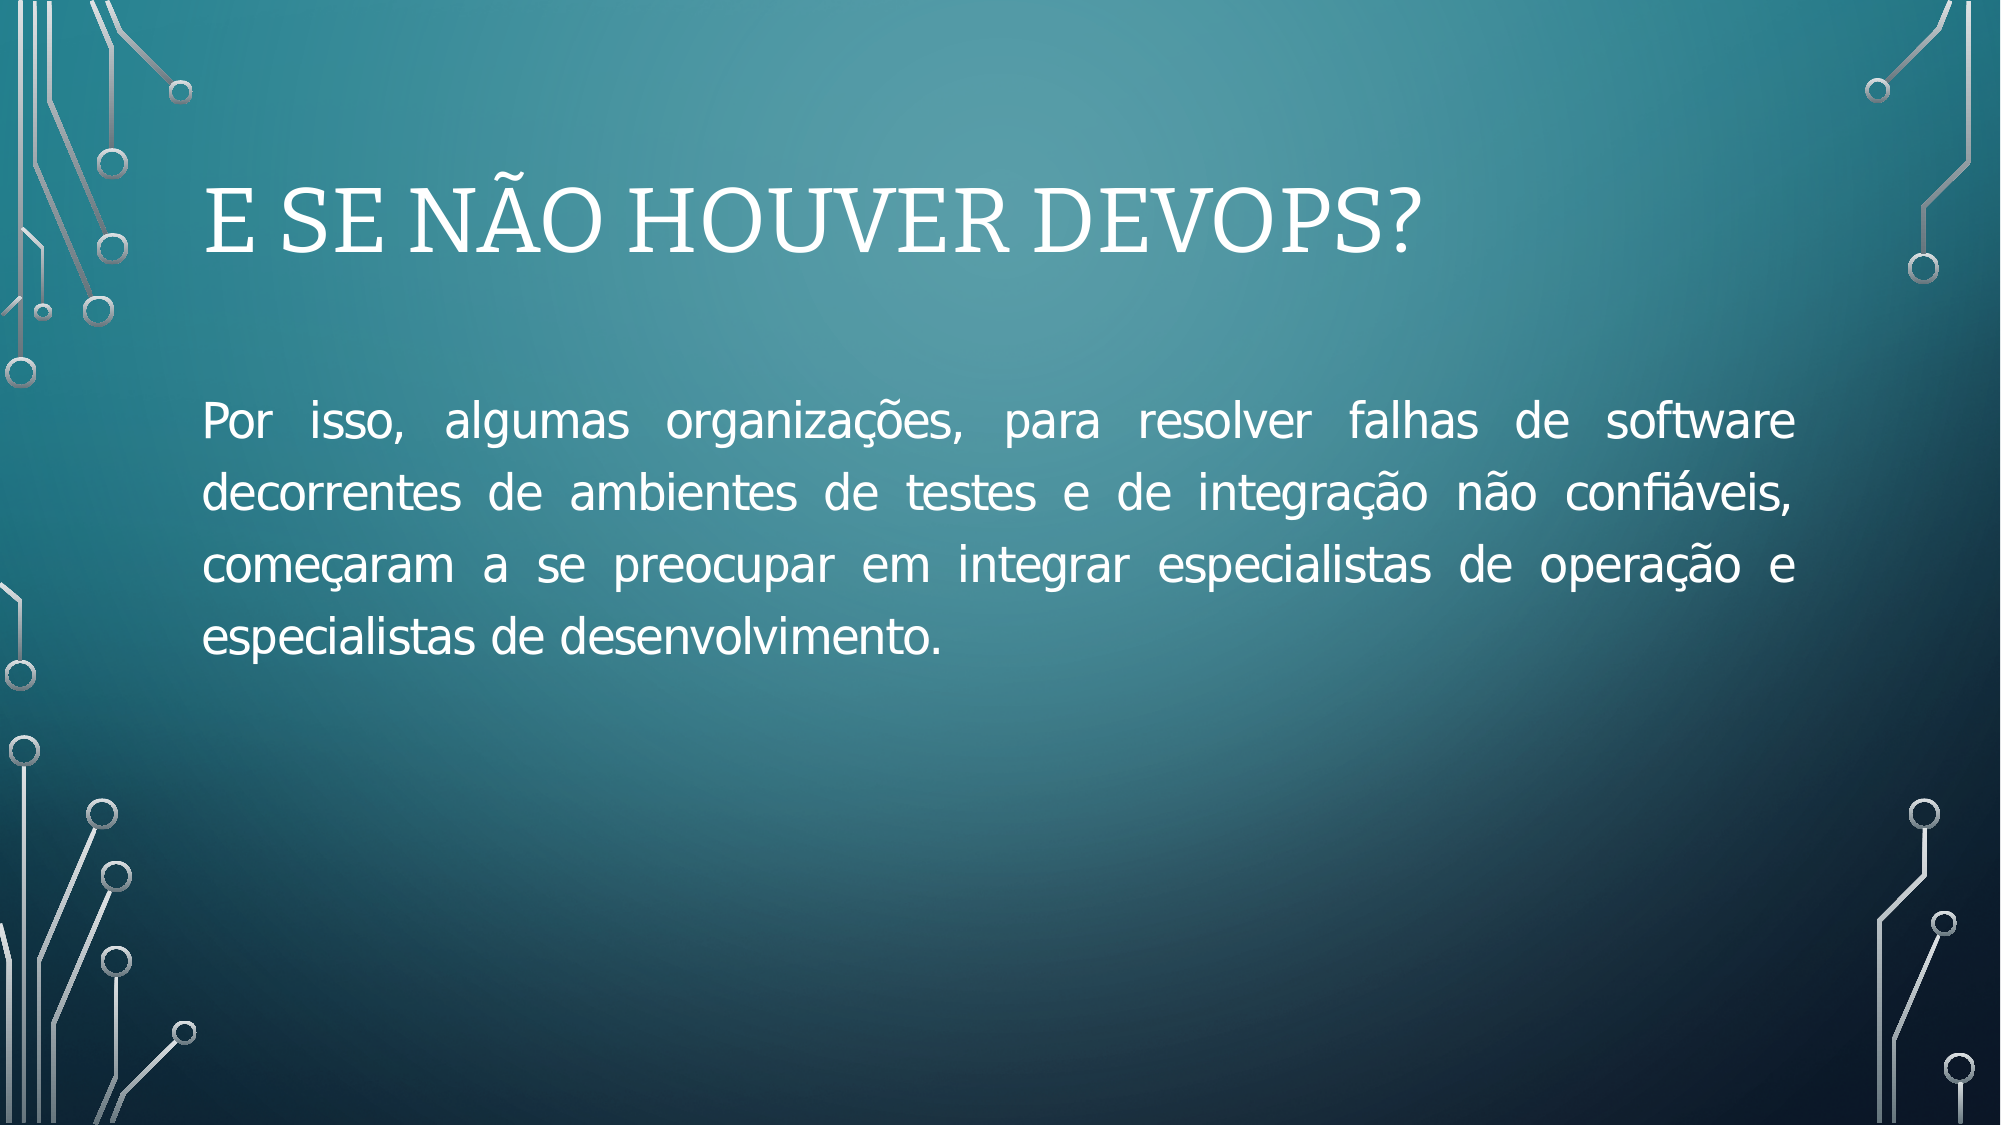

# E SE NÃO HOUVER DEVOPS?
Por isso, algumas organizações, para resolver falhas de software decorrentes de ambientes de testes e de integração não confiáveis, começaram a se preocupar em integrar especialistas de operação e especialistas de desenvolvimento.